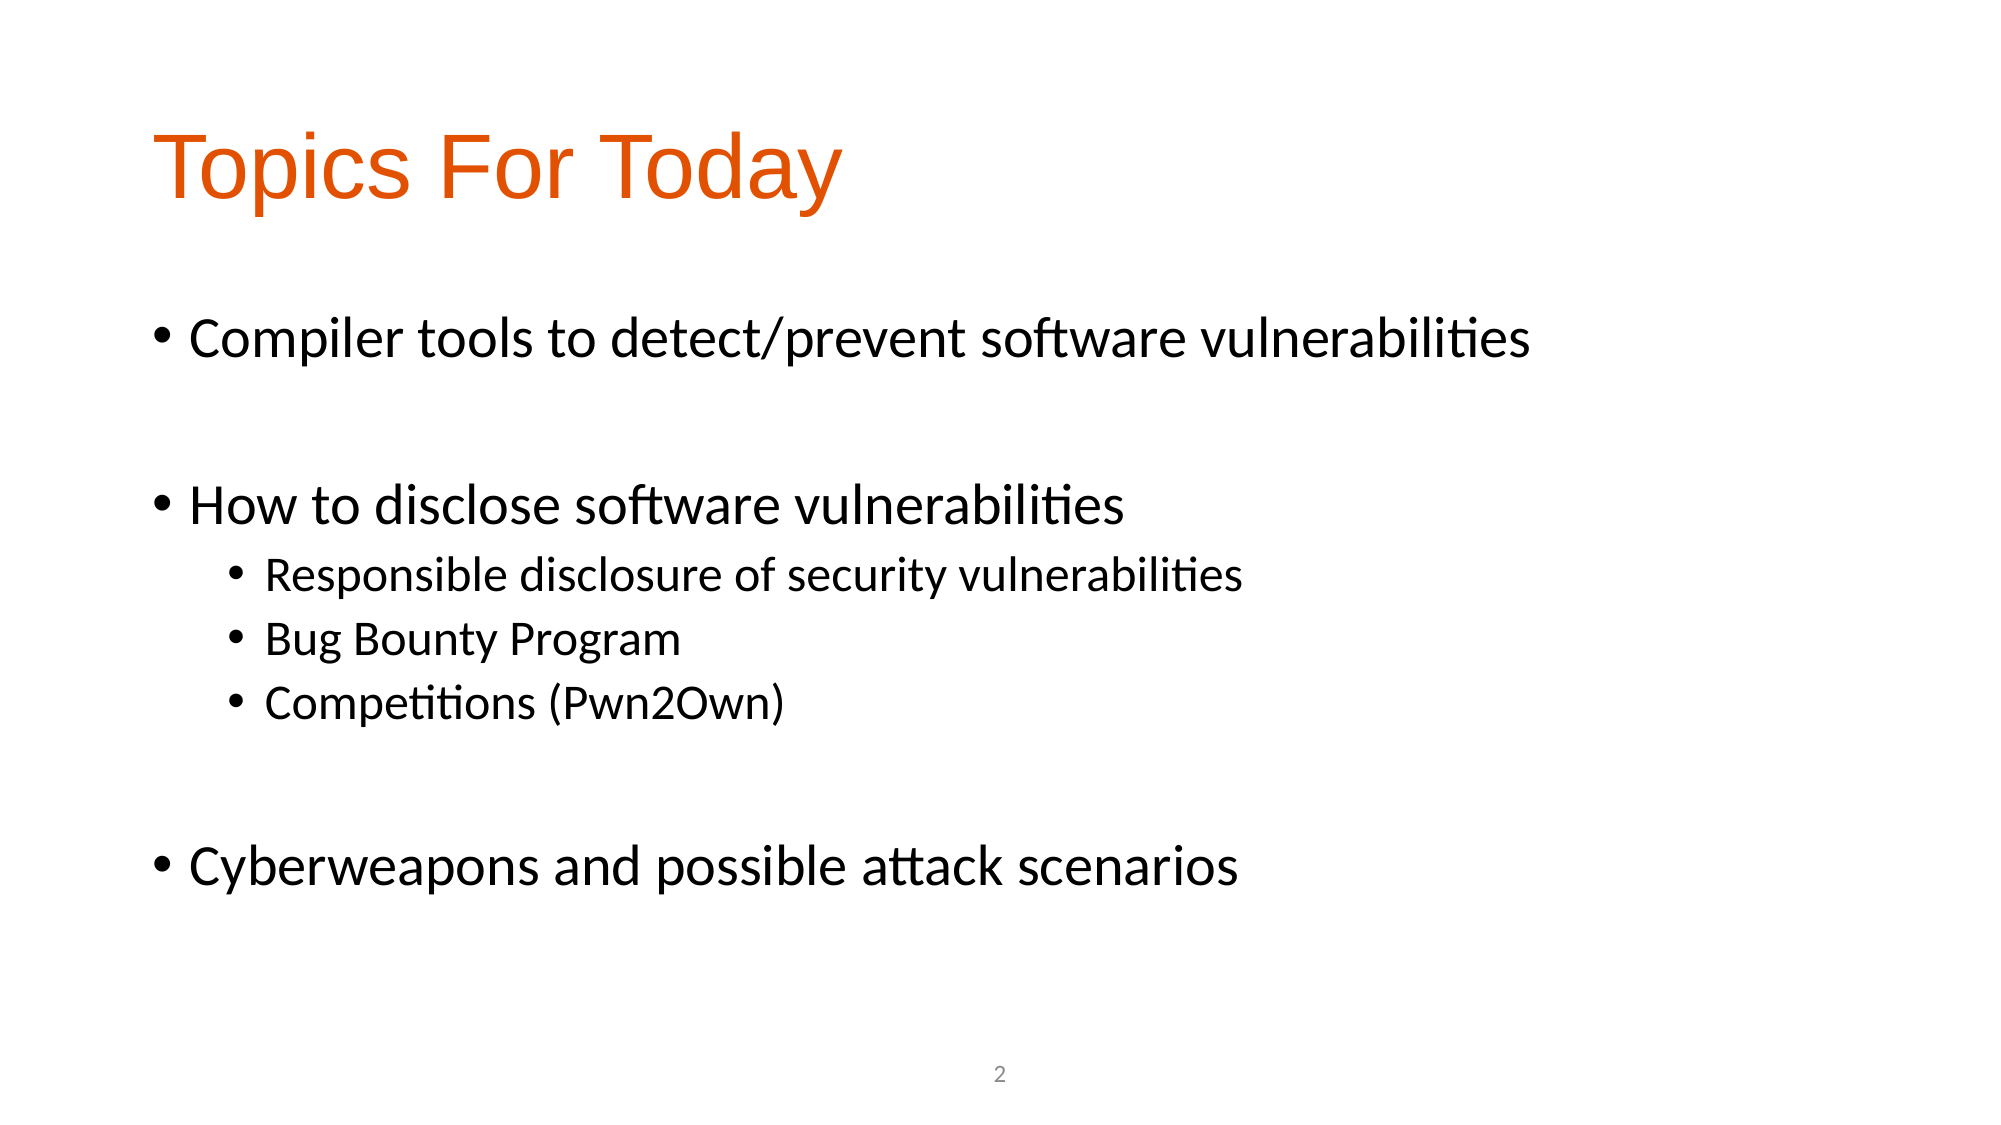

# Topics For Today
Compiler tools to detect/prevent software vulnerabilities

How to disclose software vulnerabilities
Responsible disclosure of security vulnerabilities
Bug Bounty Program
Competitions (Pwn2Own)

Cyberweapons and possible attack scenarios

2